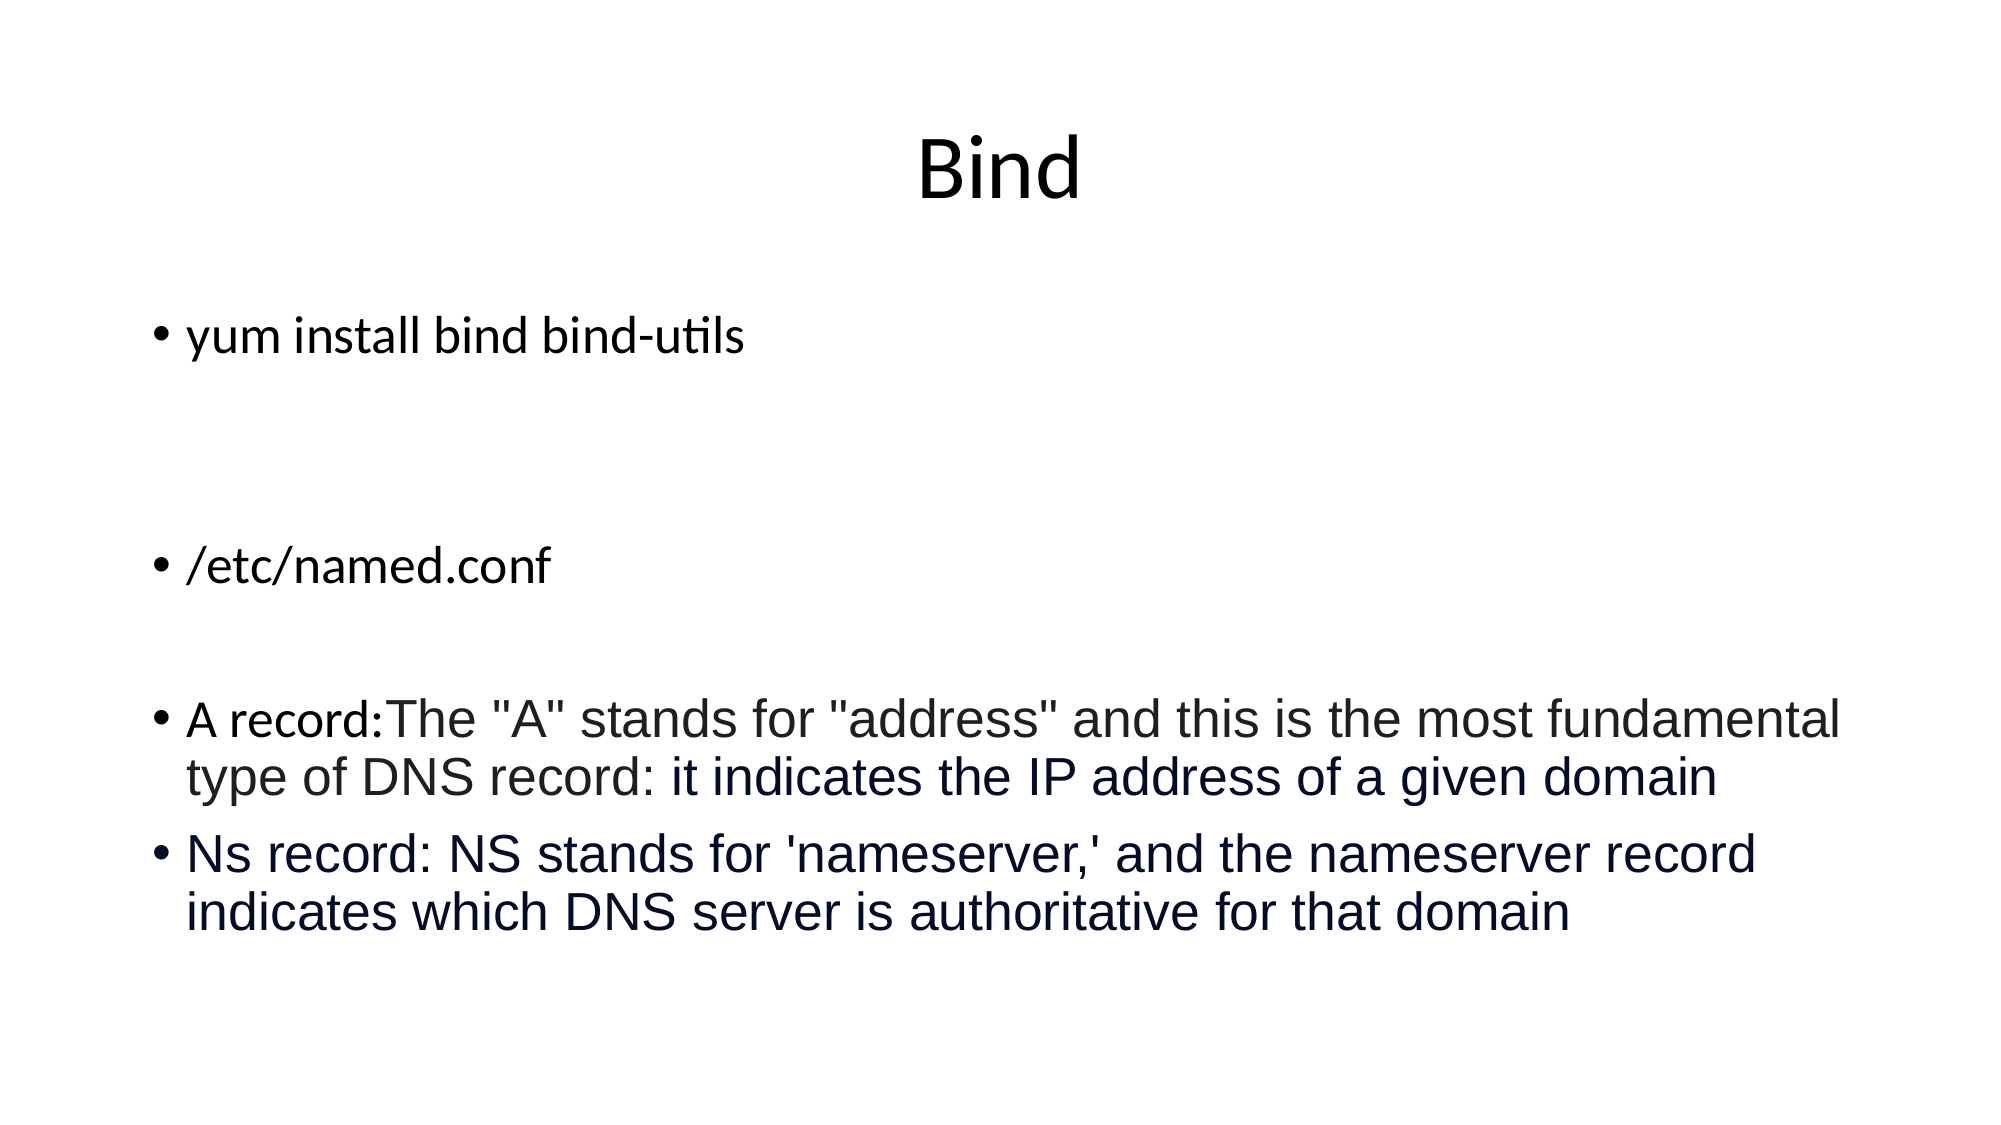

# Bind
yum install bind bind-utils

/etc/named.conf

A record:The "A" stands for "address" and this is the most fundamental type of DNS record: it indicates the IP address of a given domain
Ns record: NS stands for 'nameserver,' and the nameserver record indicates which DNS server is authoritative for that domain